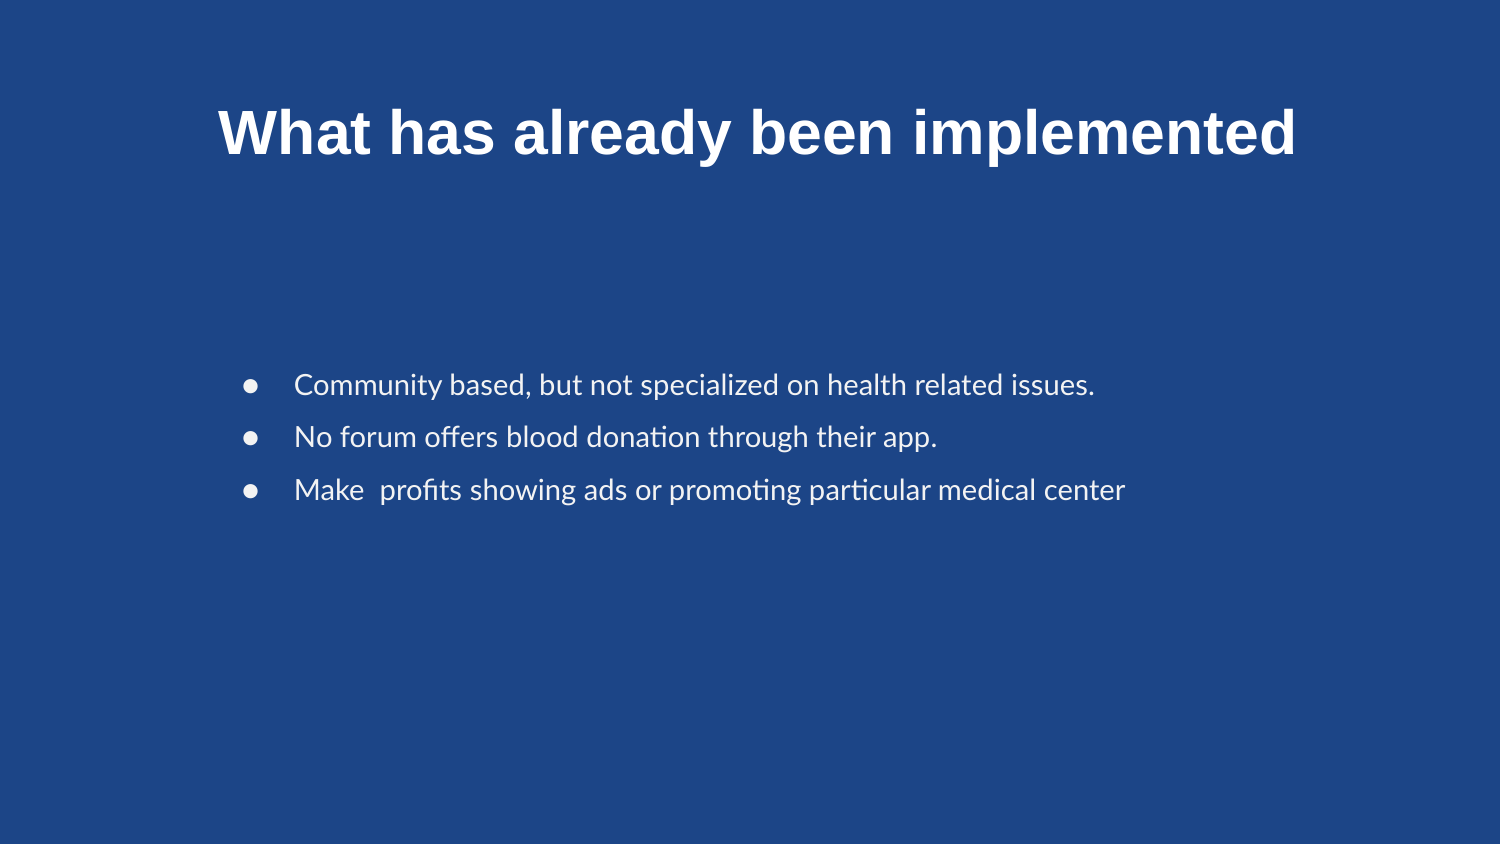

What has already been implemented
Community based, but not specialized on health related issues.
No forum offers blood donation through their app.
Make  profits showing ads or promoting particular medical center